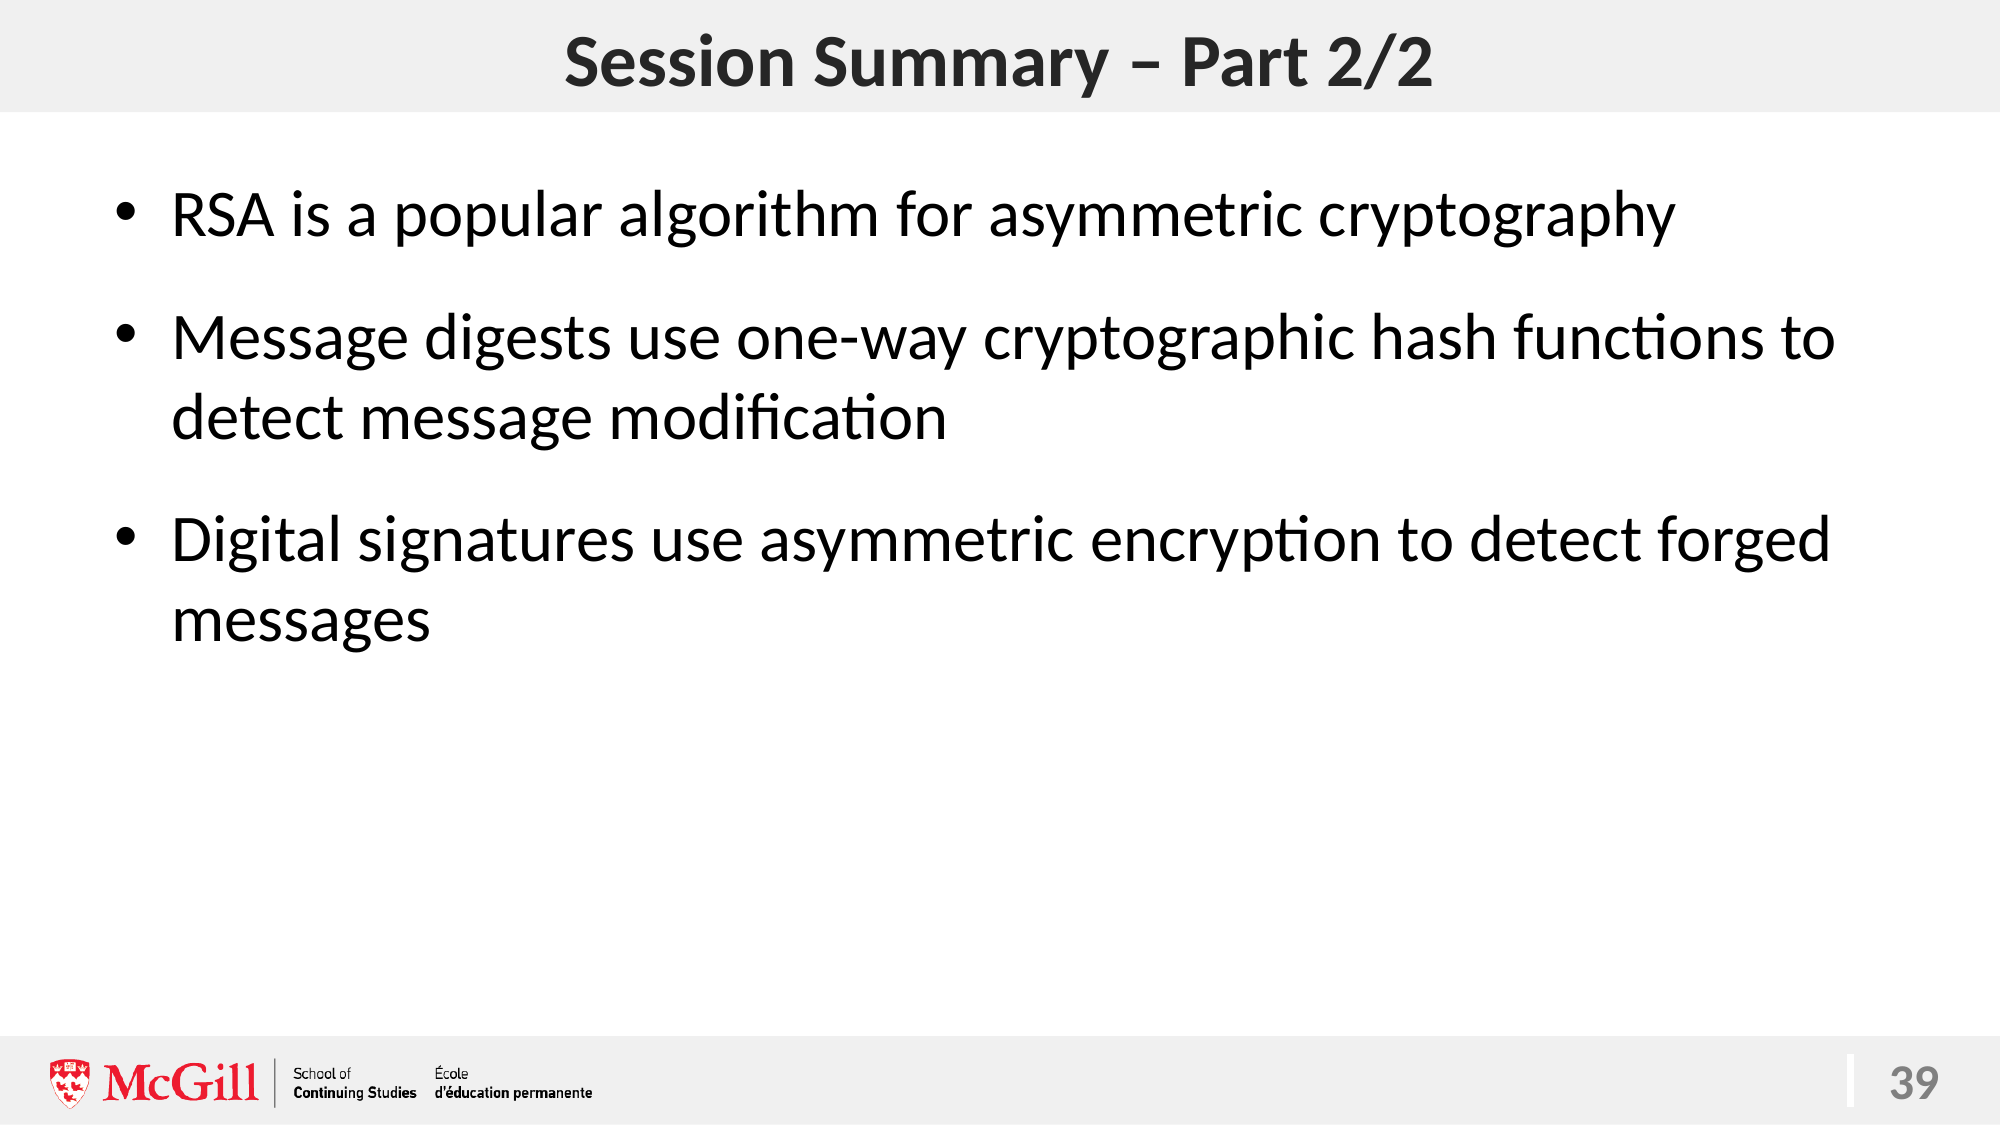

# Session Summary – Part 2/2
39
RSA is a popular algorithm for asymmetric cryptography

Message digests use one-way cryptographic hash functions to detect message modification

Digital signatures use asymmetric encryption to detect forged messages